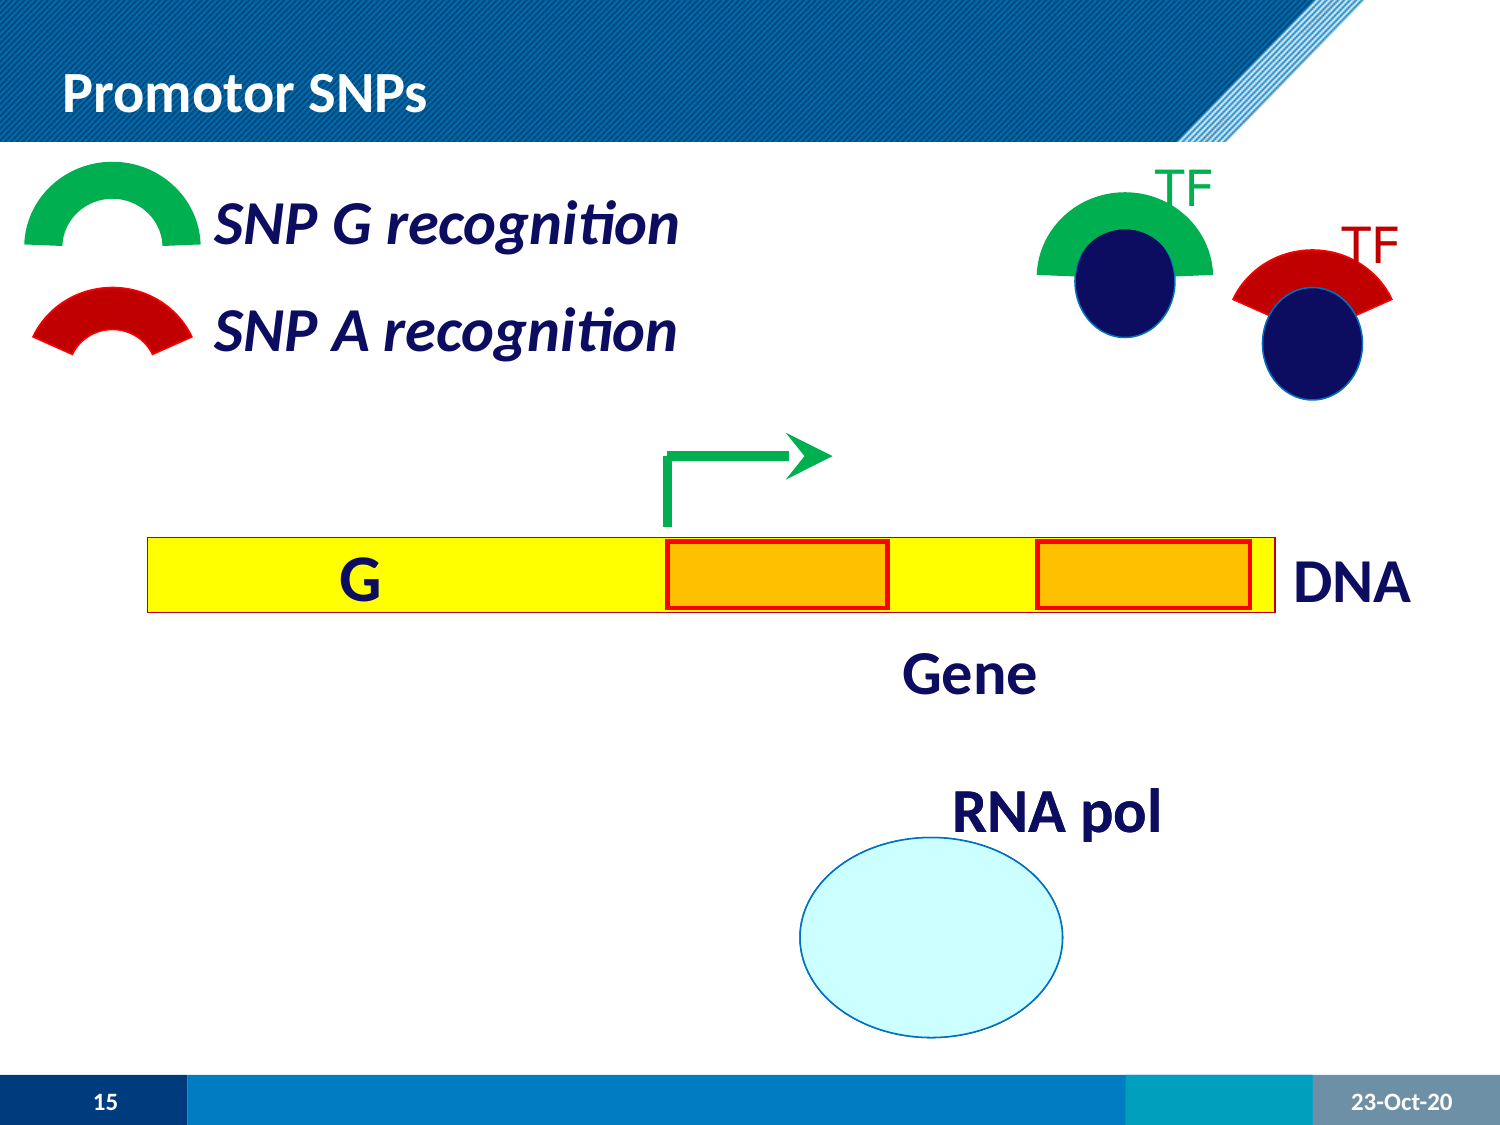

Promotor SNPs
TF

	SNP G recognition
	SNP A recognition

TF

G
DNA

Gene
RNA pol

RNA pol

15
23-Oct-20